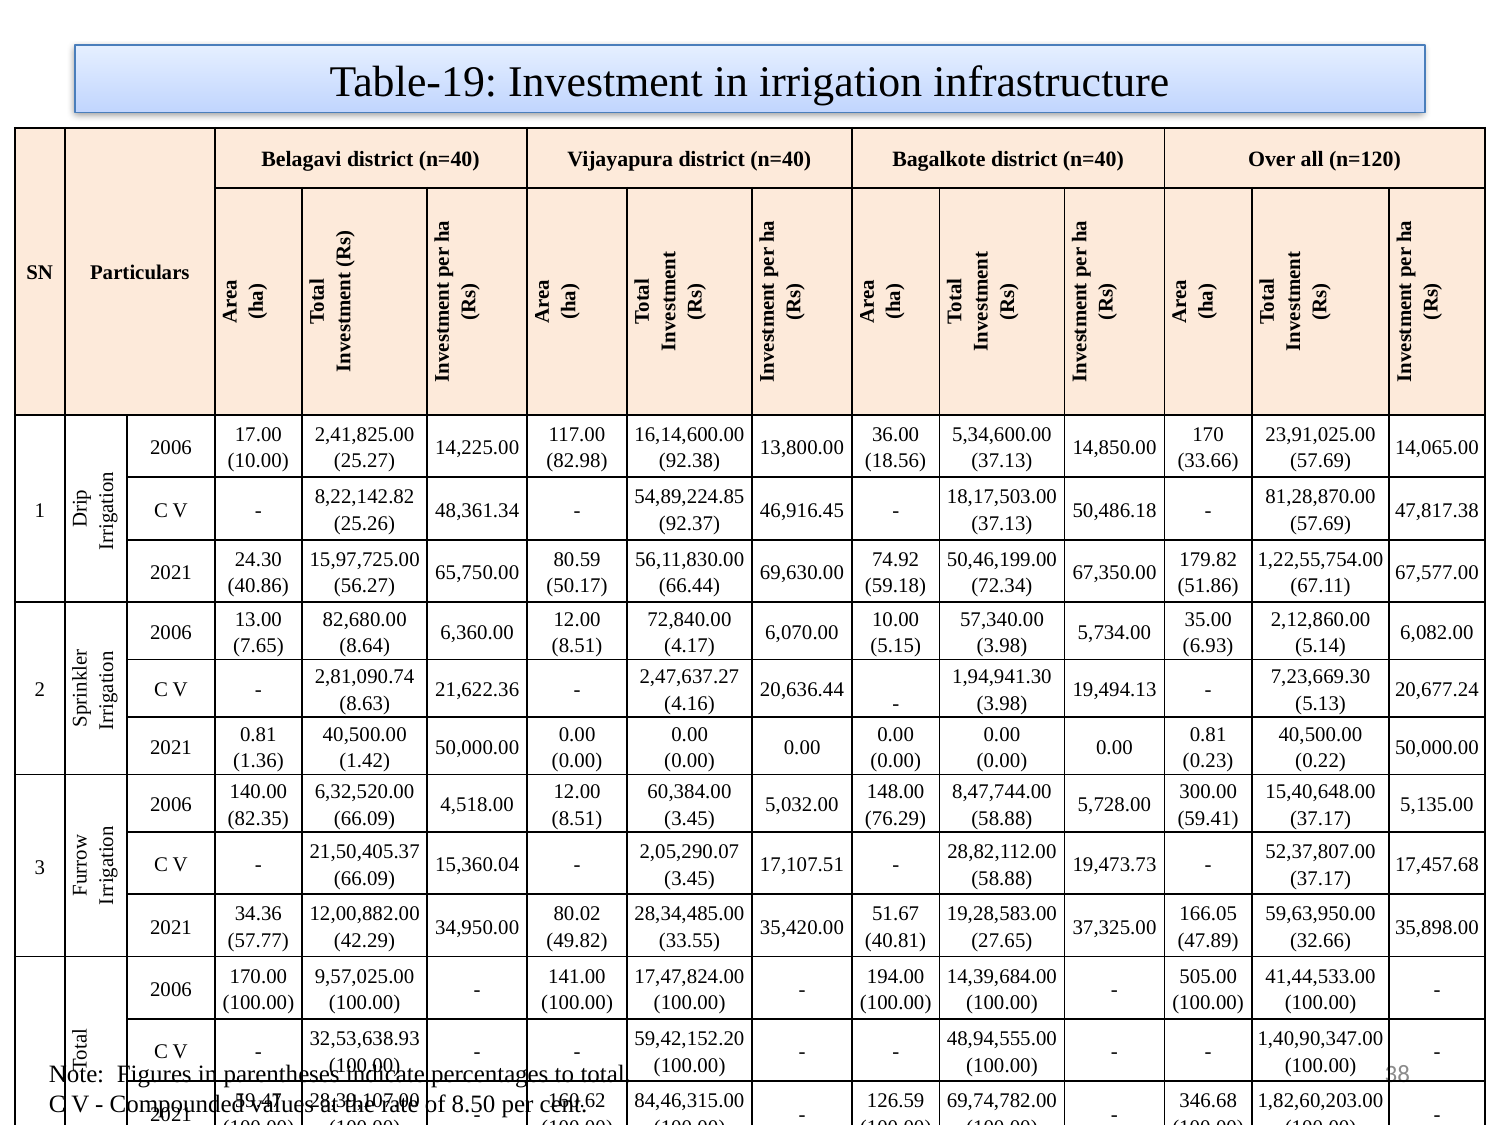

# Table-19: Investment in irrigation infrastructure
| SN | Particulars |  | Belagavi district (n=40) |  |  | Vijayapura district (n=40) |  |  | Bagalkote district (n=40) |  |  | Over all (n=120) |  |  |
| --- | --- | --- | --- | --- | --- | --- | --- | --- | --- | --- | --- | --- | --- | --- |
|  |  |  | Area (ha) | Total Investment (Rs) | Investment per ha (Rs) | Area (ha) | Total Investment (Rs) | Investment per ha (Rs) | Area (ha) | Total Investment (Rs) | Investment per ha (Rs) | Area (ha) | Total Investment (Rs) | Investment per ha (Rs) |
| 1 | Drip Irrigation | 2006 | 17.00 (10.00) | 2,41,825.00 (25.27) | 14,225.00 | 117.00 (82.98) | 16,14,600.00 (92.38) | 13,800.00 | 36.00 (18.56) | 5,34,600.00 (37.13) | 14,850.00 | 170 (33.66) | 23,91,025.00 (57.69) | 14,065.00 |
|  |  | C V | - | 8,22,142.82 (25.26) | 48,361.34 | - | 54,89,224.85 (92.37) | 46,916.45 | - | 18,17,503.00 (37.13) | 50,486.18 | - | 81,28,870.00 (57.69) | 47,817.38 |
|  |  | 2021 | 24.30 (40.86) | 15,97,725.00 (56.27) | 65,750.00 | 80.59 (50.17) | 56,11,830.00 (66.44) | 69,630.00 | 74.92 (59.18) | 50,46,199.00 (72.34) | 67,350.00 | 179.82 (51.86) | 1,22,55,754.00 (67.11) | 67,577.00 |
| 2 | Sprinkler Irrigation | 2006 | 13.00 (7.65) | 82,680.00 (8.64) | 6,360.00 | 12.00 (8.51) | 72,840.00 (4.17) | 6,070.00 | 10.00 (5.15) | 57,340.00 (3.98) | 5,734.00 | 35.00 (6.93) | 2,12,860.00 (5.14) | 6,082.00 |
|  |  | C V | - | 2,81,090.74 (8.63) | 21,622.36 | - | 2,47,637.27 (4.16) | 20,636.44 | - | 1,94,941.30 (3.98) | 19,494.13 | - | 7,23,669.30 (5.13) | 20,677.24 |
|  |  | 2021 | 0.81 (1.36) | 40,500.00 (1.42) | 50,000.00 | 0.00 (0.00) | 0.00 (0.00) | 0.00 | 0.00 (0.00) | 0.00 (0.00) | 0.00 | 0.81 (0.23) | 40,500.00 (0.22) | 50,000.00 |
| 3 | Furrow Irrigation | 2006 | 140.00 (82.35) | 6,32,520.00 (66.09) | 4,518.00 | 12.00 (8.51) | 60,384.00 (3.45) | 5,032.00 | 148.00 (76.29) | 8,47,744.00 (58.88) | 5,728.00 | 300.00 (59.41) | 15,40,648.00 (37.17) | 5,135.00 |
|  |  | C V | - | 21,50,405.37 (66.09) | 15,360.04 | - | 2,05,290.07 (3.45) | 17,107.51 | - | 28,82,112.00 (58.88) | 19,473.73 | - | 52,37,807.00 (37.17) | 17,457.68 |
|  |  | 2021 | 34.36 (57.77) | 12,00,882.00 (42.29) | 34,950.00 | 80.02 (49.82) | 28,34,485.00 (33.55) | 35,420.00 | 51.67 (40.81) | 19,28,583.00 (27.65) | 37,325.00 | 166.05 (47.89) | 59,63,950.00 (32.66) | 35,898.00 |
|  | Total | 2006 | 170.00 (100.00) | 9,57,025.00 (100.00) | - | 141.00 (100.00) | 17,47,824.00 (100.00) | - | 194.00 (100.00) | 14,39,684.00 (100.00) | - | 505.00 (100.00) | 41,44,533.00 (100.00) | - |
|  |  | C V | - | 32,53,638.93 (100.00) | - | - | 59,42,152.20 (100.00) | - | - | 48,94,555.00 (100.00) | - | - | 1,40,90,347.00 (100.00) | - |
|  |  | 2021 | 59.47 (100.00) | 28,39,107.00 (100.00) | - | 160.62 (100.00) | 84,46,315.00 (100.00) | - | 126.59 (100.00) | 69,74,782.00 (100.00) | - | 346.68 (100.00) | 1,82,60,203.00 (100.00) | - |
38
Note:  Figures in parentheses indicate percentages to total.
C V - Compounded values at the rate of 8.50 per cent.